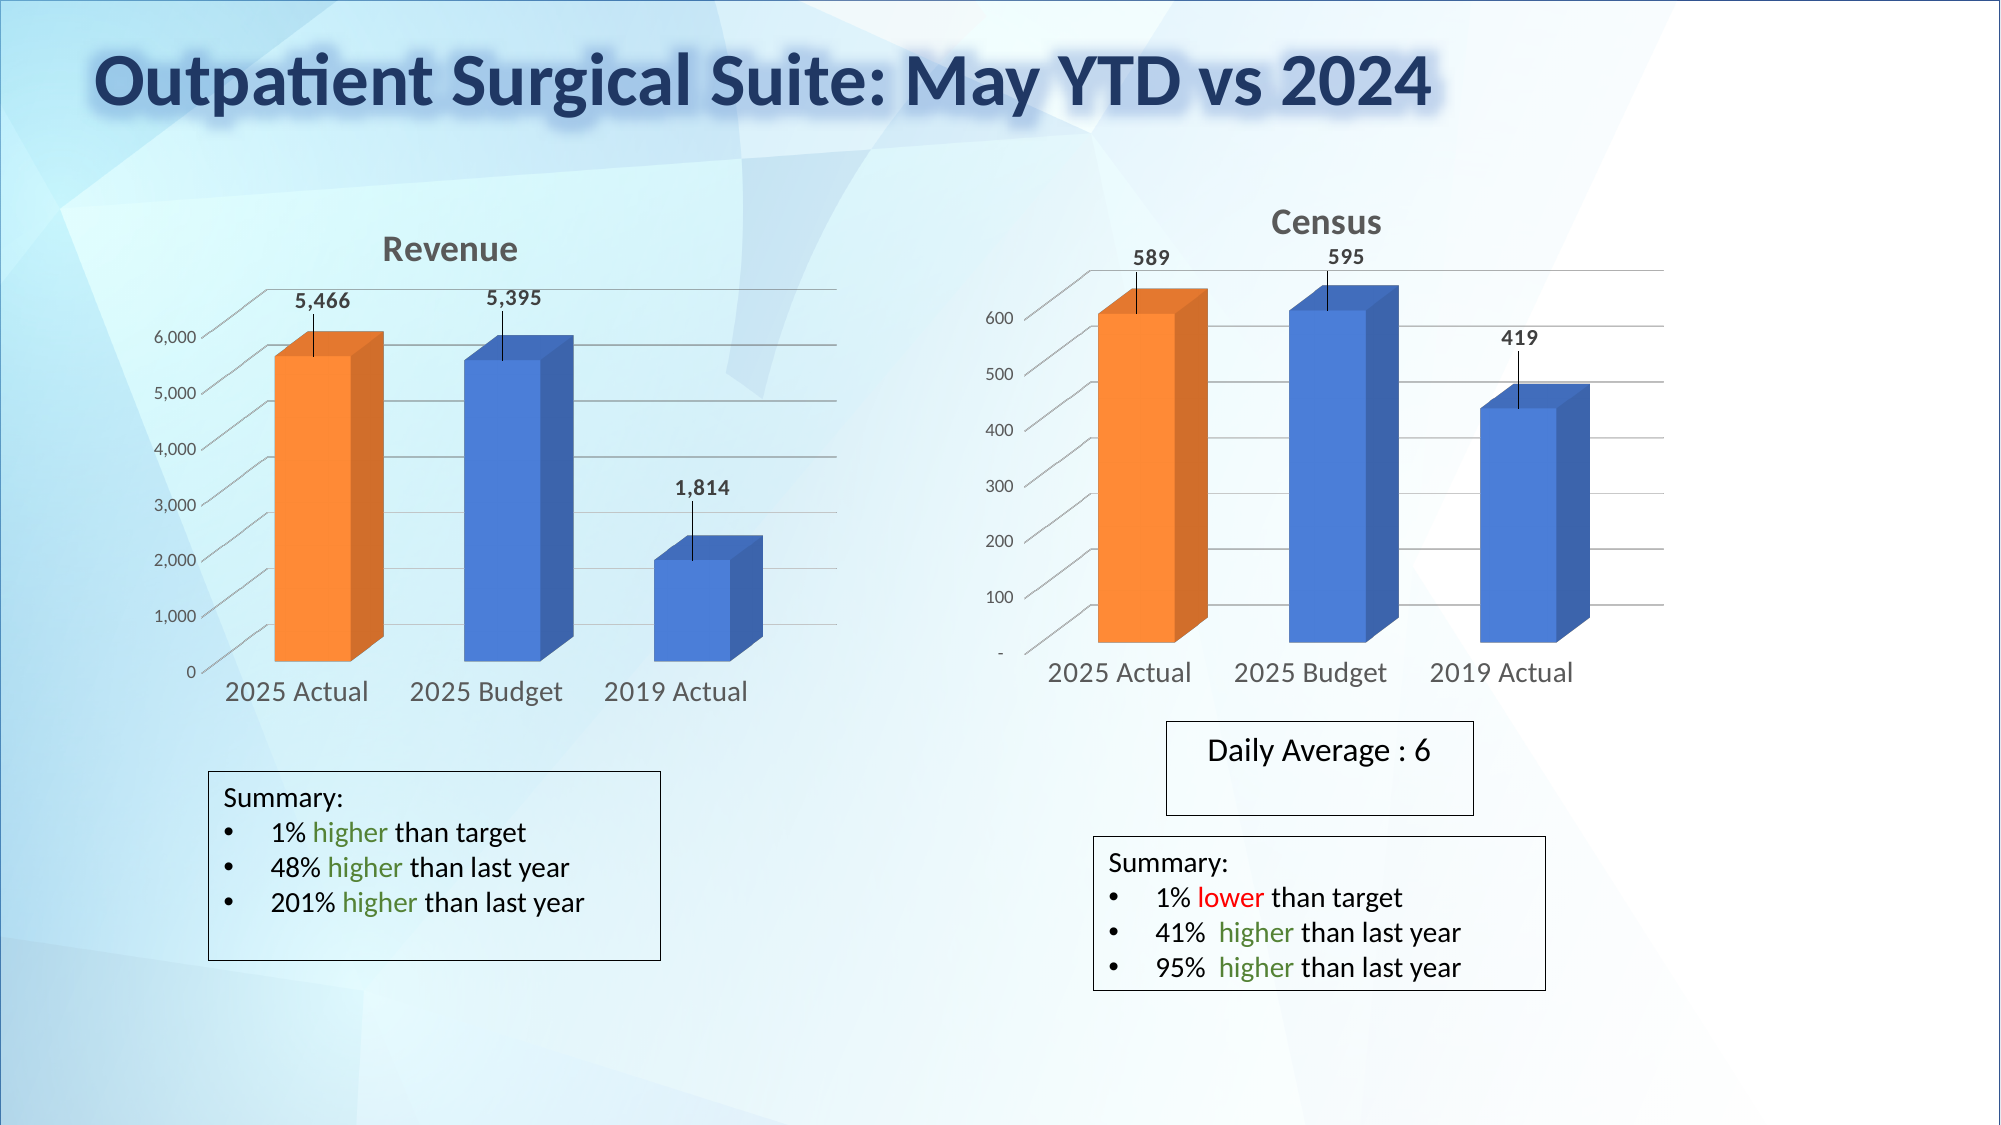

Outpatient Surgical Suite: May YTD vs 2024

[unsupported chart]

[unsupported chart]

Daily Average : 6

Summary:
1% higher than target
48% higher than last year
201% higher than last year

Summary:
1% lower than target
41%  higher than last year
95%  higher than last year